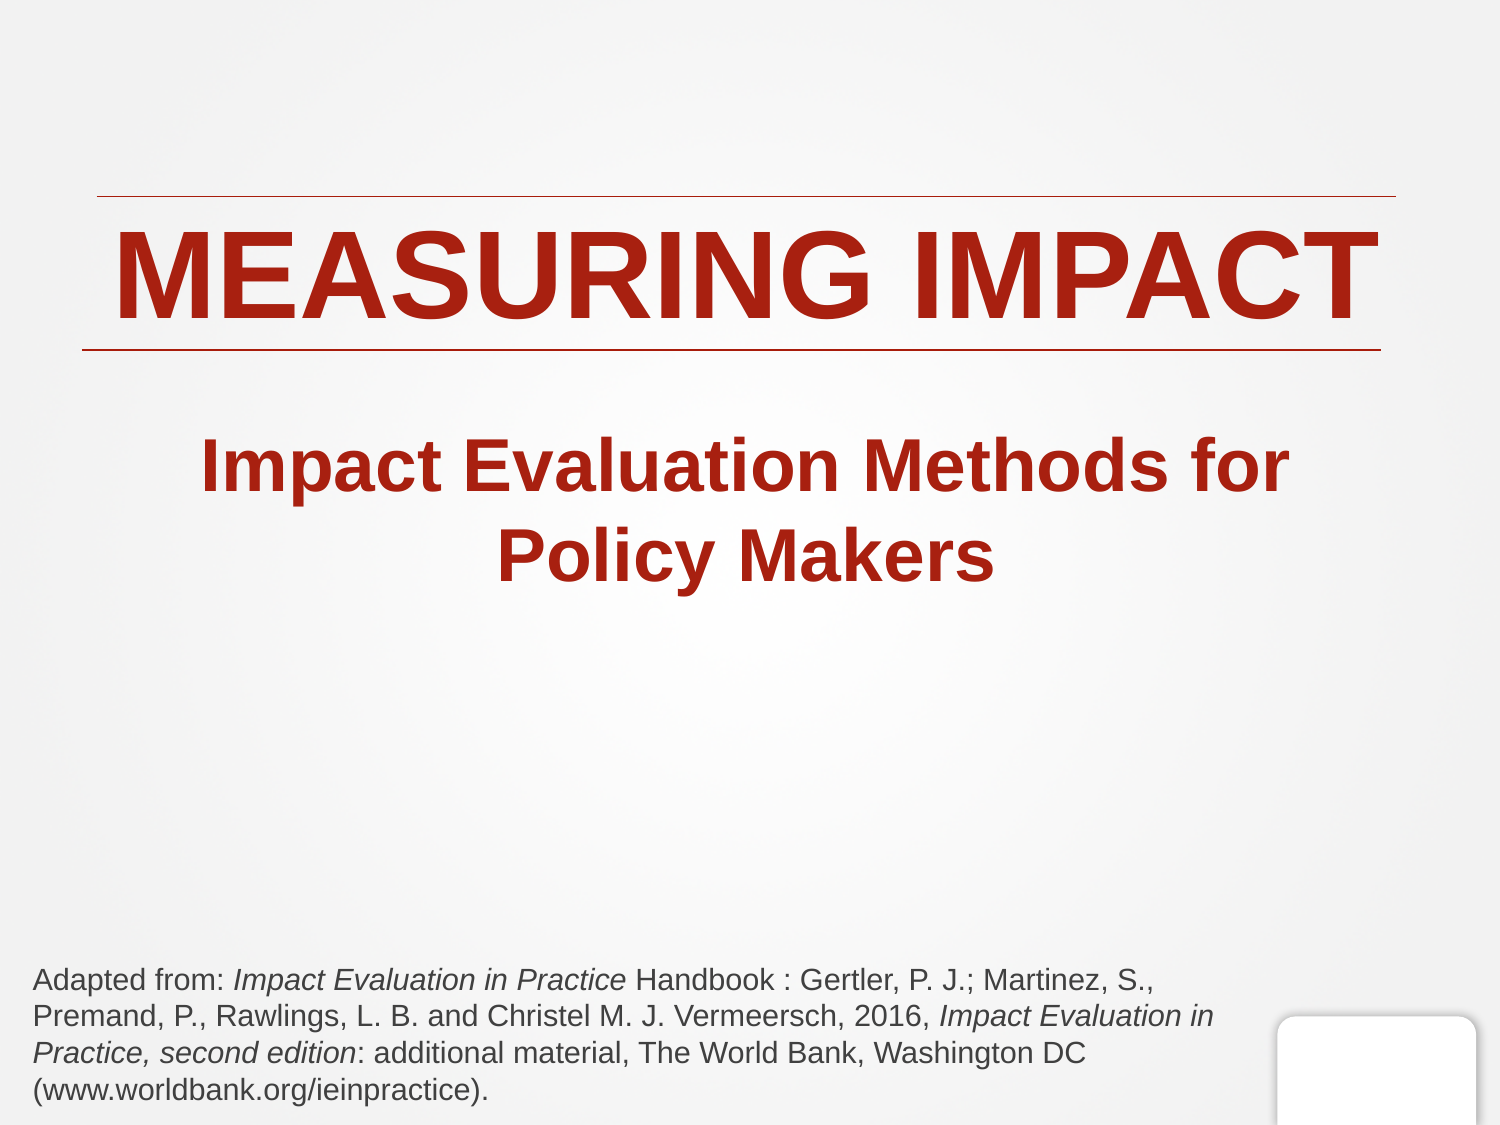

MEASURING IMPACT
Impact Evaluation Methods for Policy Makers

Adapted from: Impact Evaluation in Practice Handbook : Gertler, P. J.; Martinez, S., Premand, P., Rawlings, L. B. and Christel M. J. Vermeersch, 2016, Impact Evaluation in Practice, second edition: additional material, The World Bank, Washington DC (www.worldbank.org/ieinpractice).